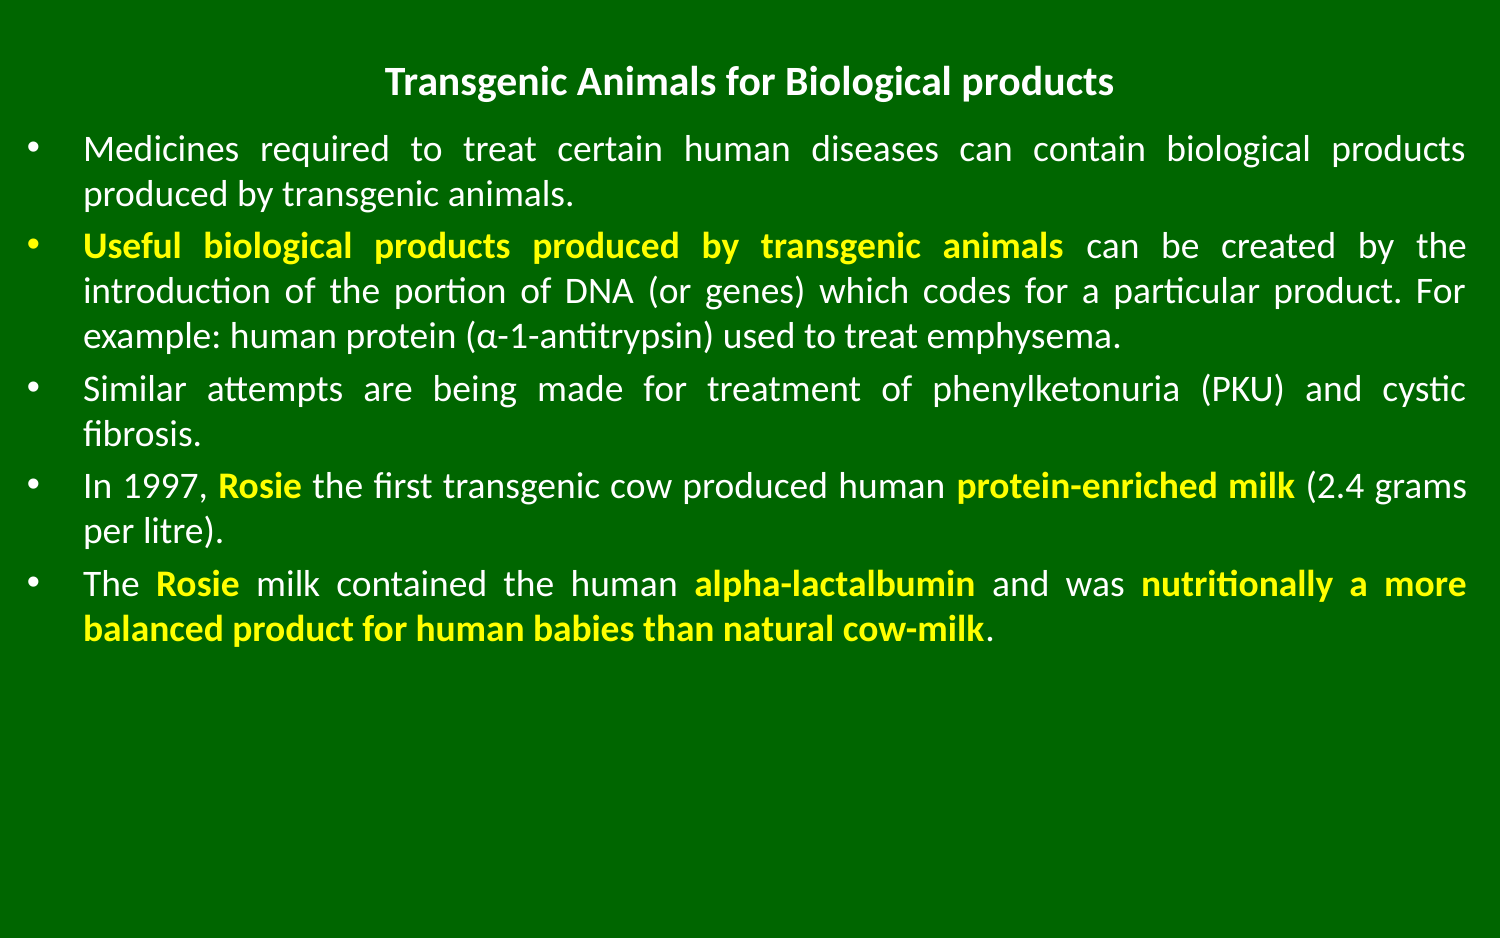

# Transgenic Animals for Biological products
Medicines required to treat certain human diseases can contain biological products produced by transgenic animals.
Useful biological products produced by transgenic animals can be created by the introduction of the portion of DNA (or genes) which codes for a particular product. For example: human protein (α-1-antitrypsin) used to treat emphysema.
Similar attempts are being made for treatment of phenylketonuria (PKU) and cystic fibrosis.
In 1997, Rosie the first transgenic cow produced human protein-enriched milk (2.4 grams per litre).
The Rosie milk contained the human alpha-lactalbumin and was nutritionally a more balanced product for human babies than natural cow-milk.